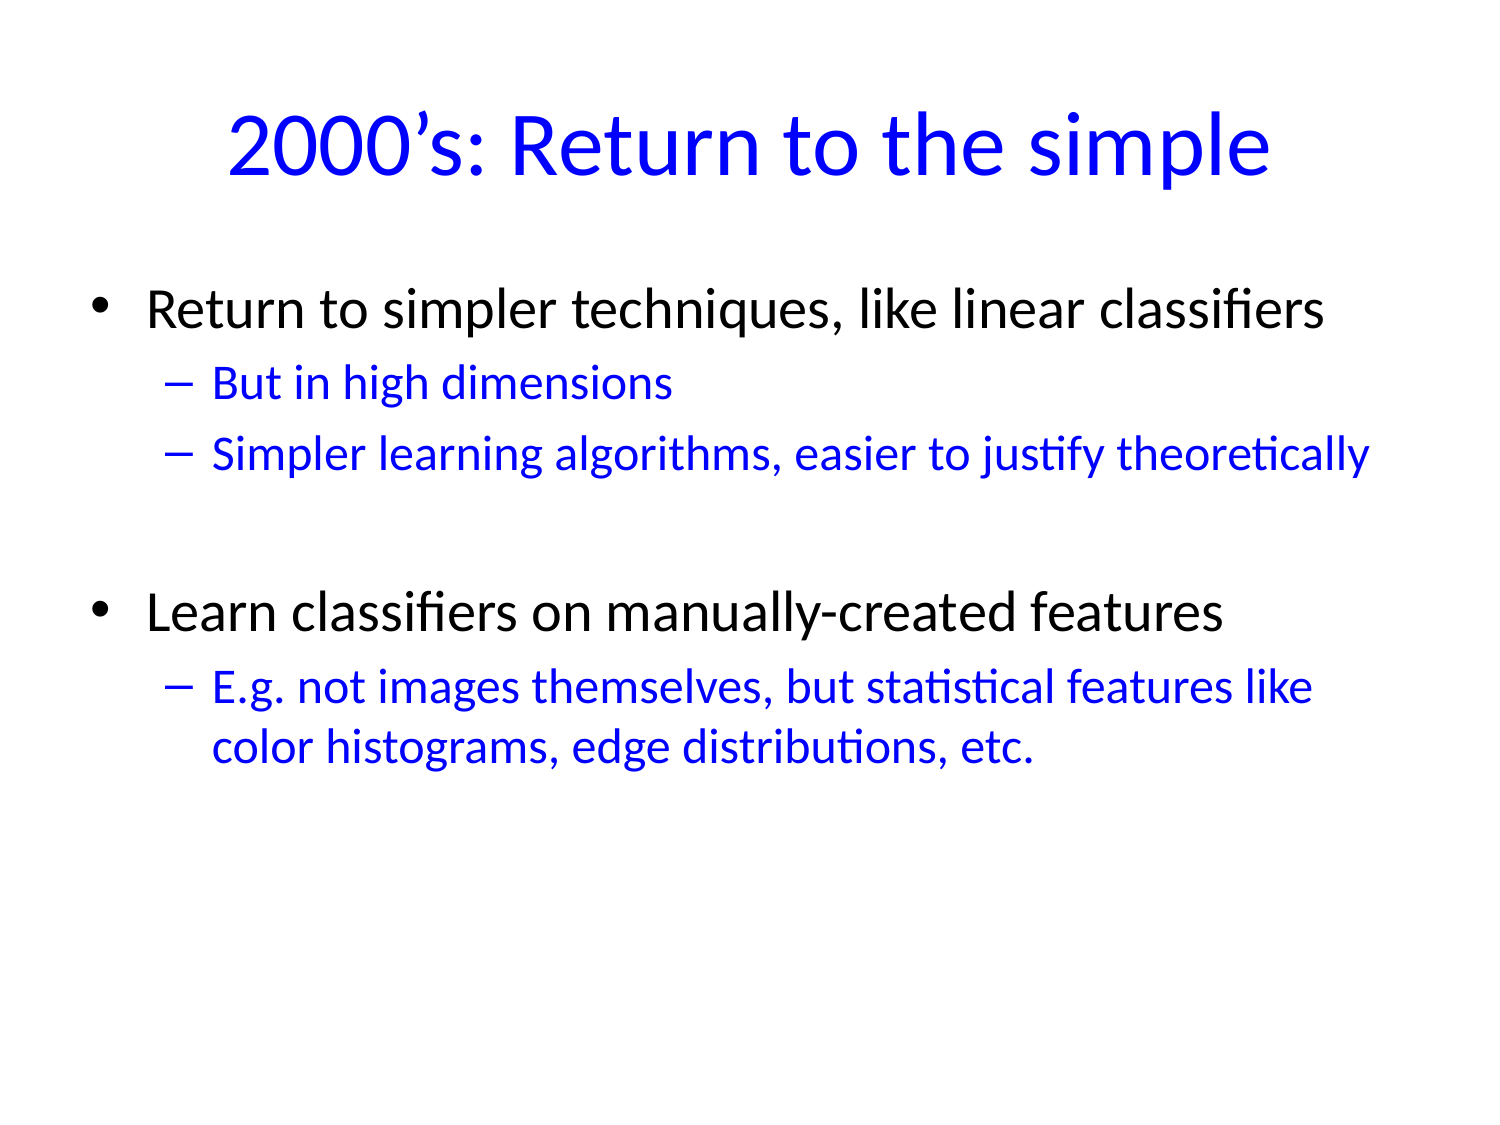

# 2000’s: Return to the simple
Return to simpler techniques, like linear classifiers
But in high dimensions
Simpler learning algorithms, easier to justify theoretically

Learn classifiers on manually-created features
E.g. not images themselves, but statistical features like color histograms, edge distributions, etc.